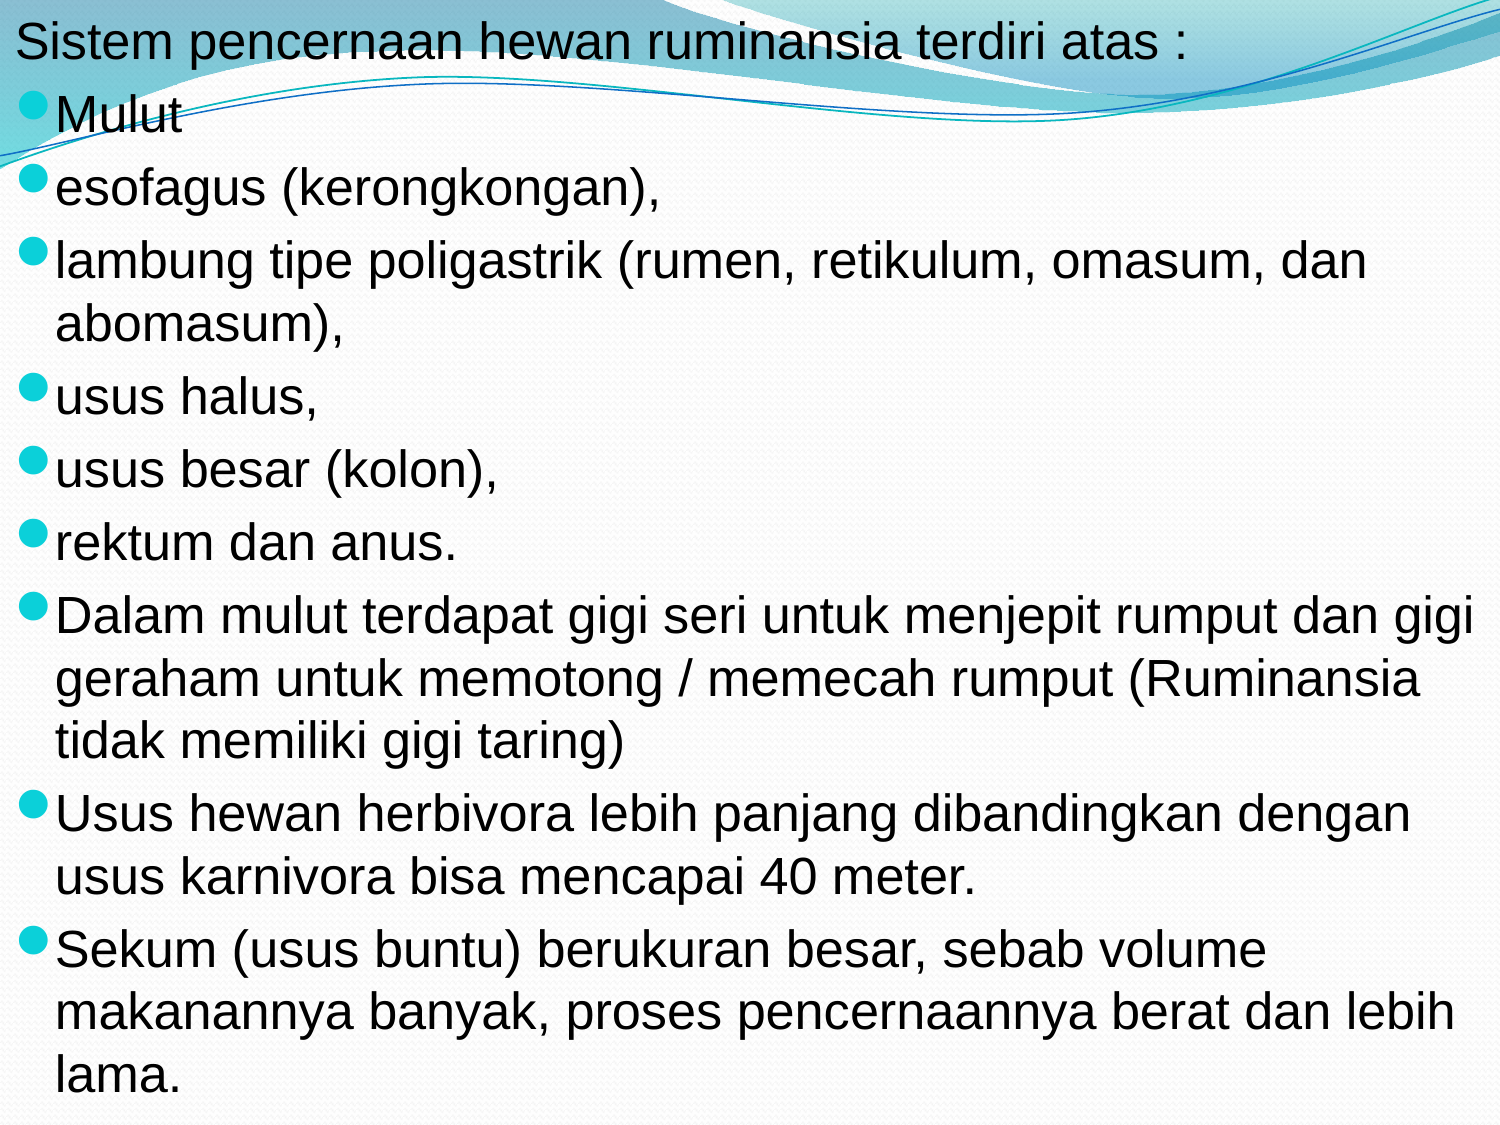

Sistem pencernaan hewan ruminansia terdiri atas :
Mulut
esofagus (kerongkongan),
lambung tipe poligastrik (rumen, retikulum, omasum, dan abomasum),
usus halus,
usus besar (kolon),
rektum dan anus.
Dalam mulut terdapat gigi seri untuk menjepit rumput dan gigi geraham untuk memotong / memecah rumput (Ruminansia tidak memiliki gigi taring)
Usus hewan herbivora lebih panjang dibandingkan dengan usus karnivora bisa mencapai 40 meter.
Sekum (usus buntu) berukuran besar, sebab volume makanannya banyak, proses pencernaannya berat dan lebih lama.